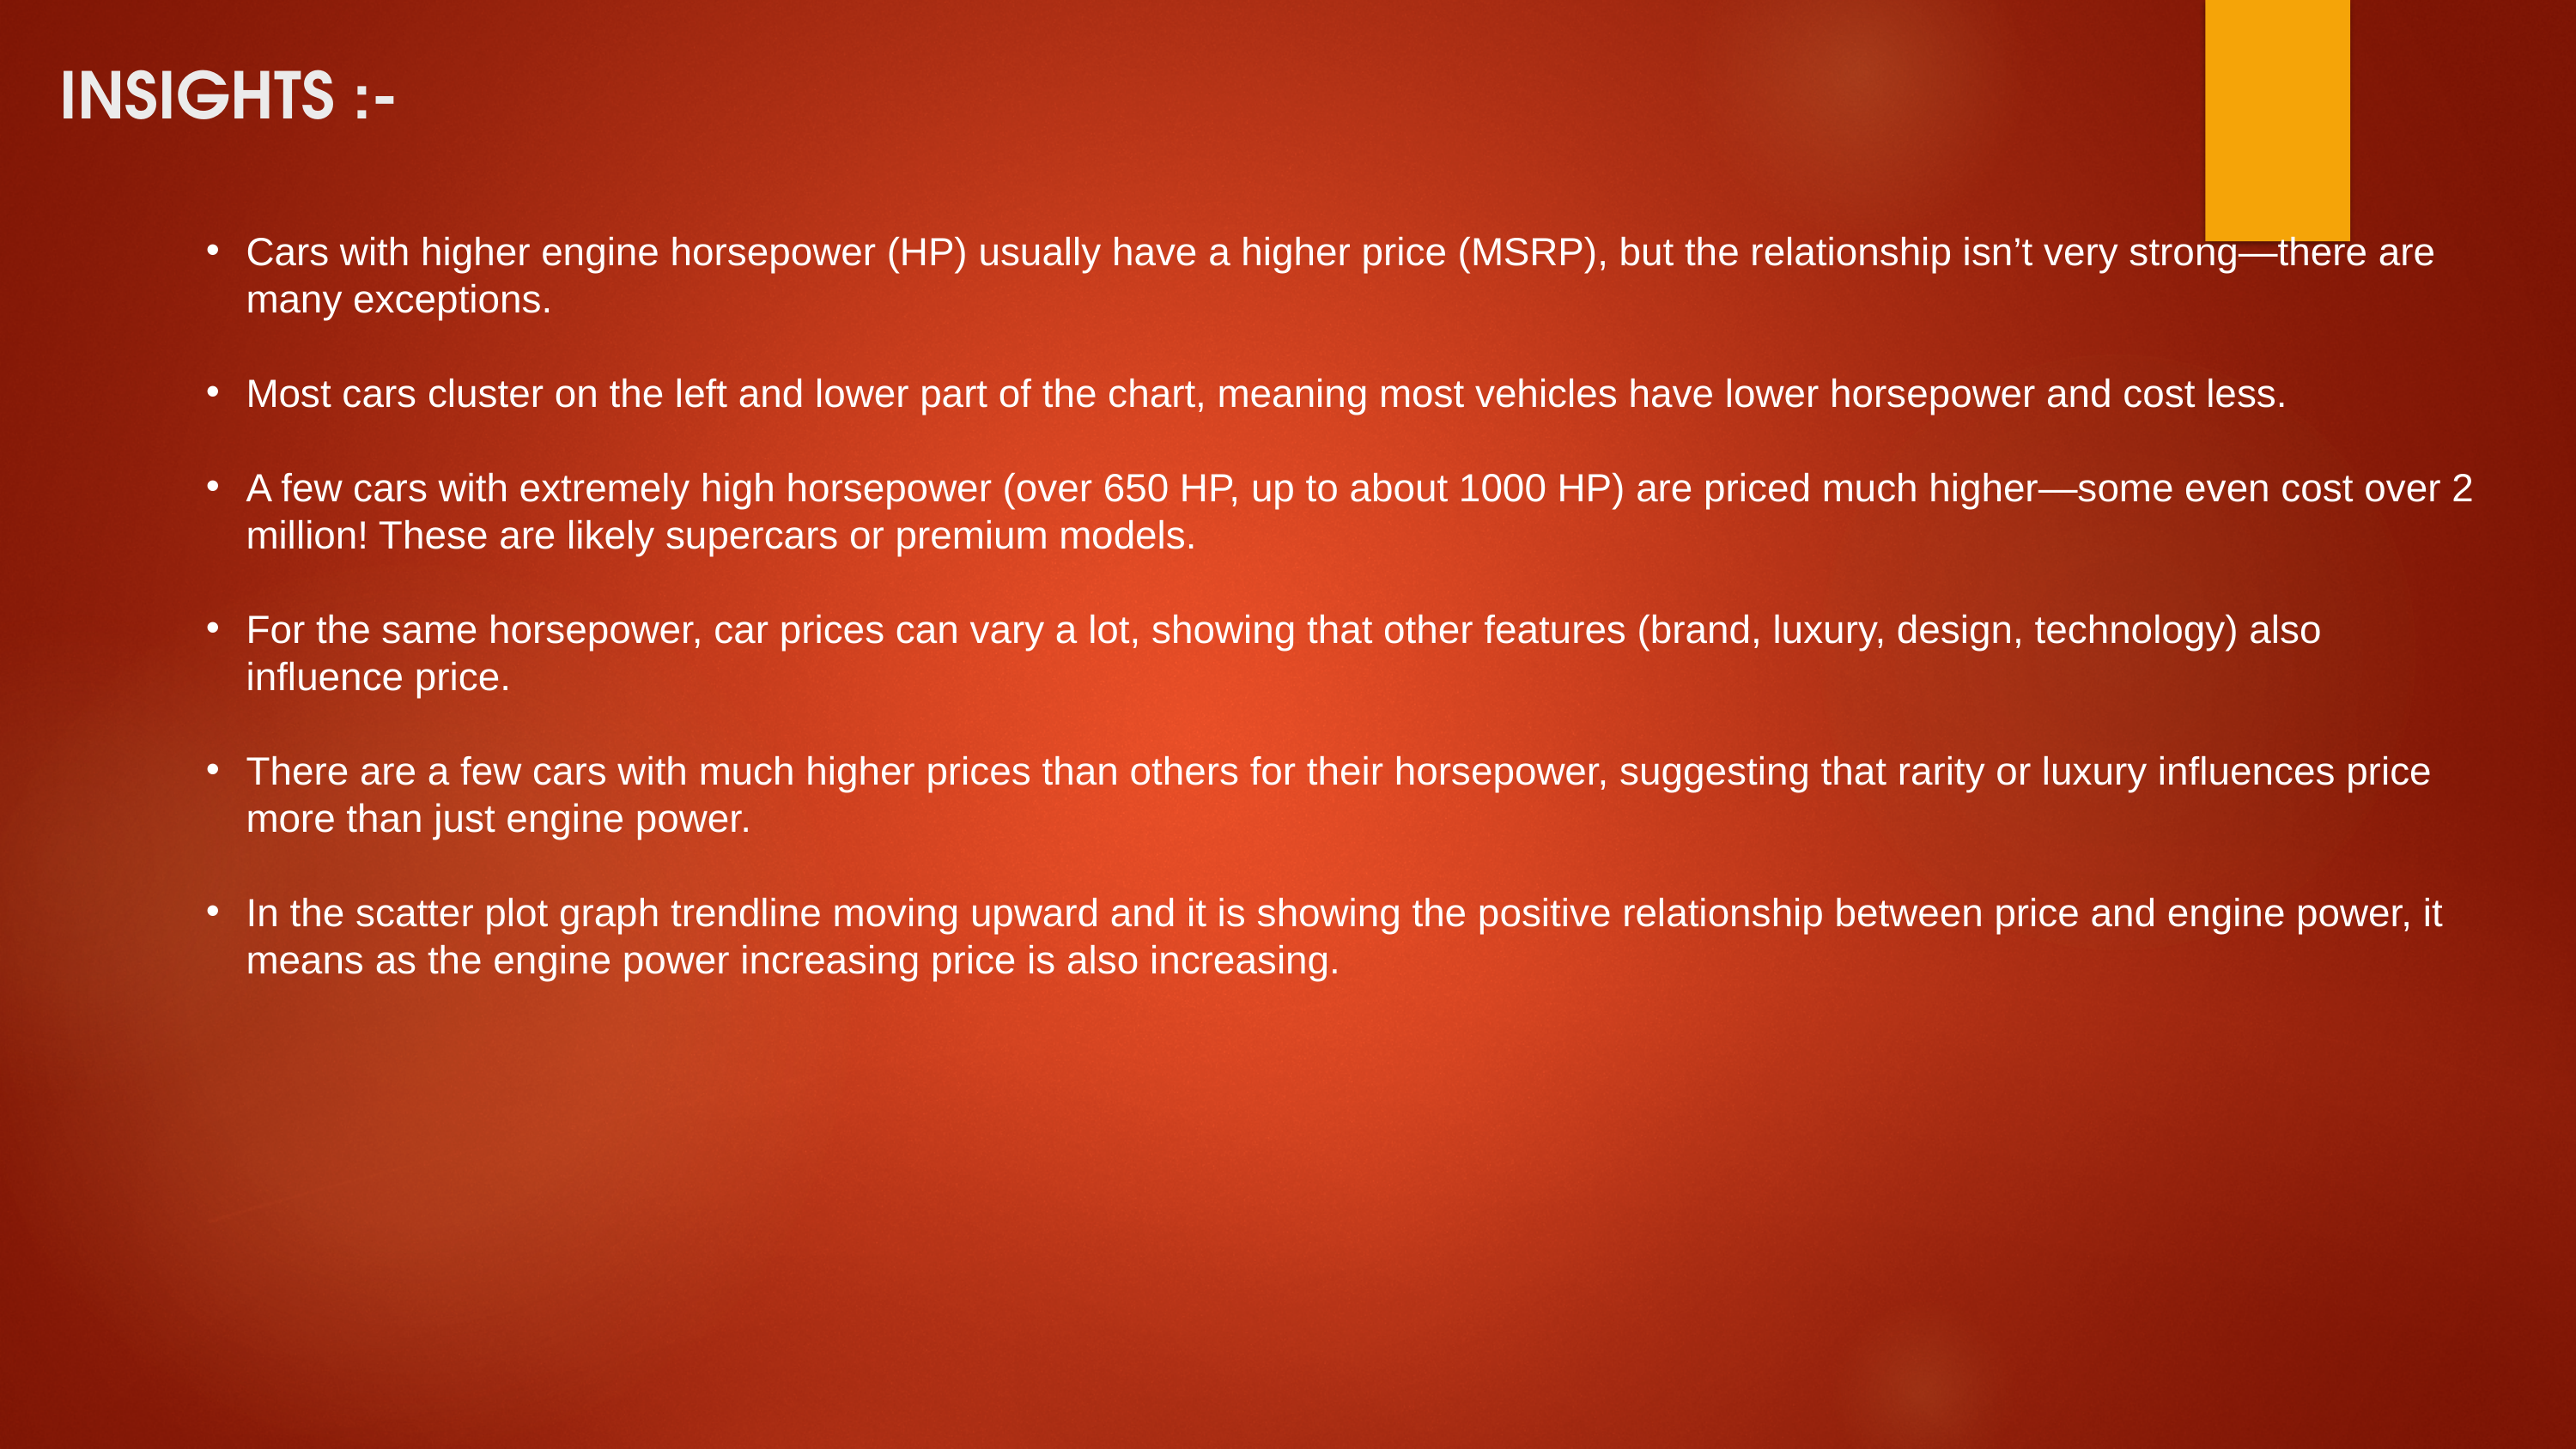

# INSIGHTS :-
Cars with higher engine horsepower (HP) usually have a higher price (MSRP), but the relationship isn’t very strong—there are many exceptions.

Most cars cluster on the left and lower part of the chart, meaning most vehicles have lower horsepower and cost less.

A few cars with extremely high horsepower (over 650 HP, up to about 1000 HP) are priced much higher—some even cost over 2 million! These are likely supercars or premium models.

For the same horsepower, car prices can vary a lot, showing that other features (brand, luxury, design, technology) also influence price.

There are a few cars with much higher prices than others for their horsepower, suggesting that rarity or luxury influences price more than just engine power.

In the scatter plot graph trendline moving upward and it is showing the positive relationship between price and engine power, it means as the engine power increasing price is also increasing.